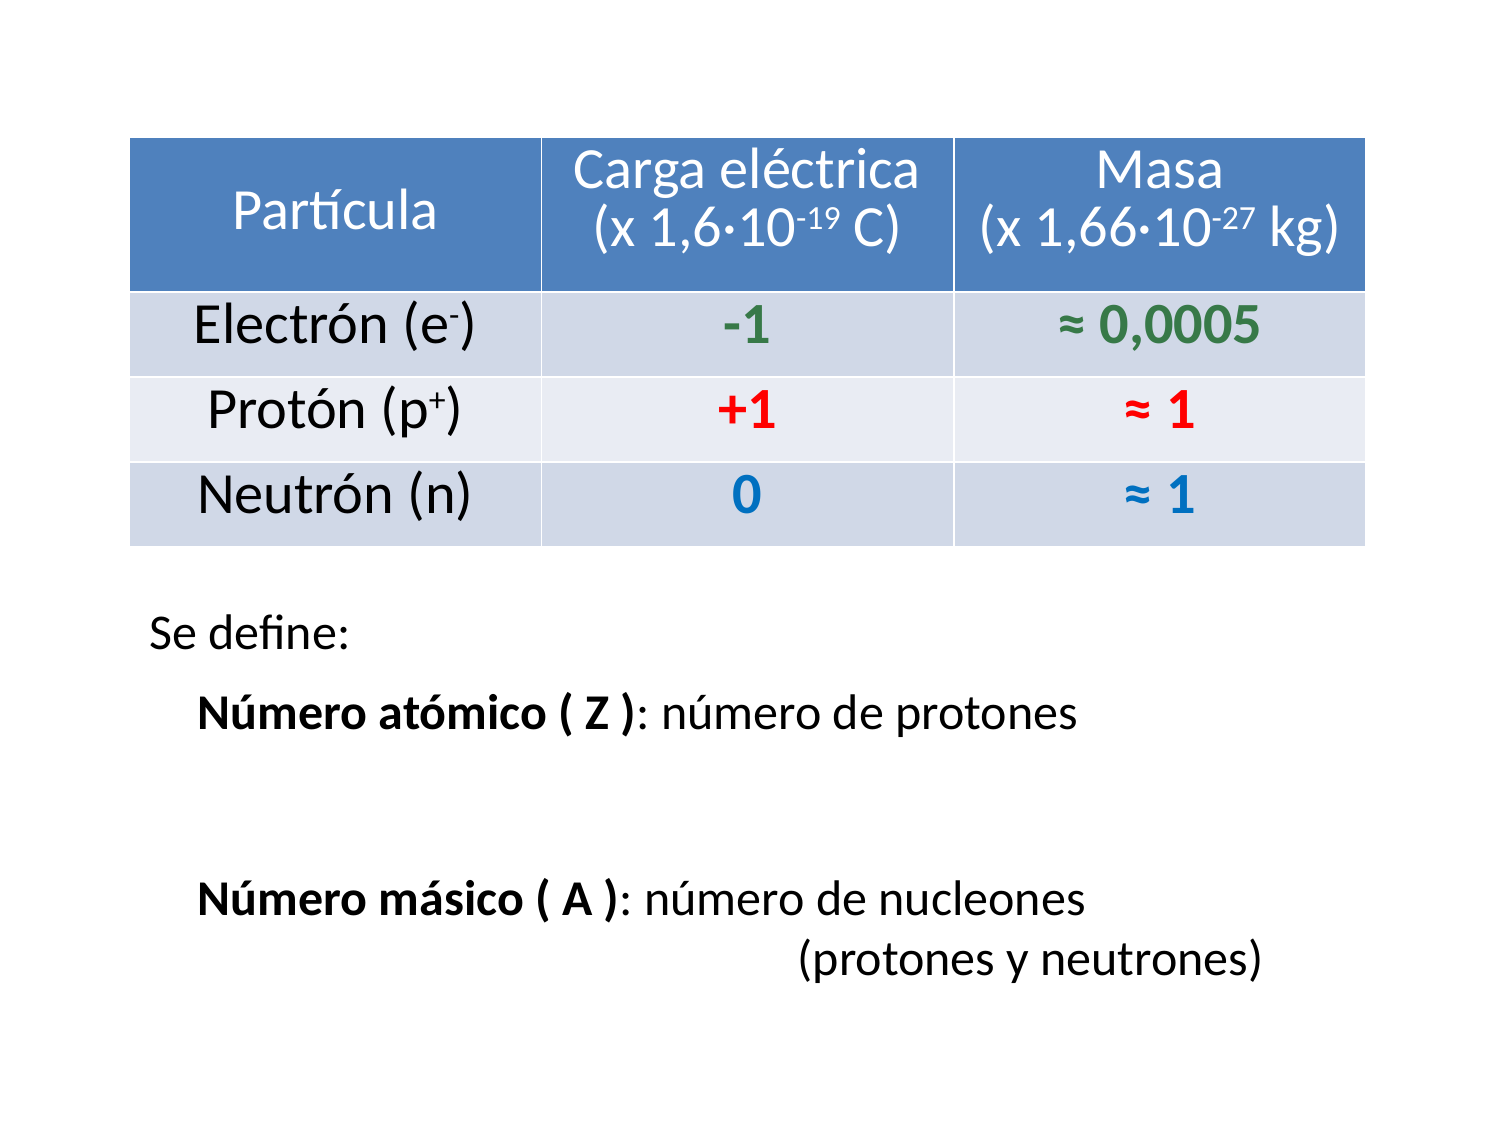

| Partícula | Carga eléctrica (x 1,6·10-19 C) | Masa (x 1,66·10-27 kg) |
| --- | --- | --- |
| Electrón (e-) | -1 | ≈ 0,0005 |
| Protón (p+) | +1 | ≈ 1 |
| Neutrón (n) | 0 | ≈ 1 |
Se define:
Número atómico ( Z ): número de protones
Número másico ( A ): número de nucleones
				(protones y neutrones)